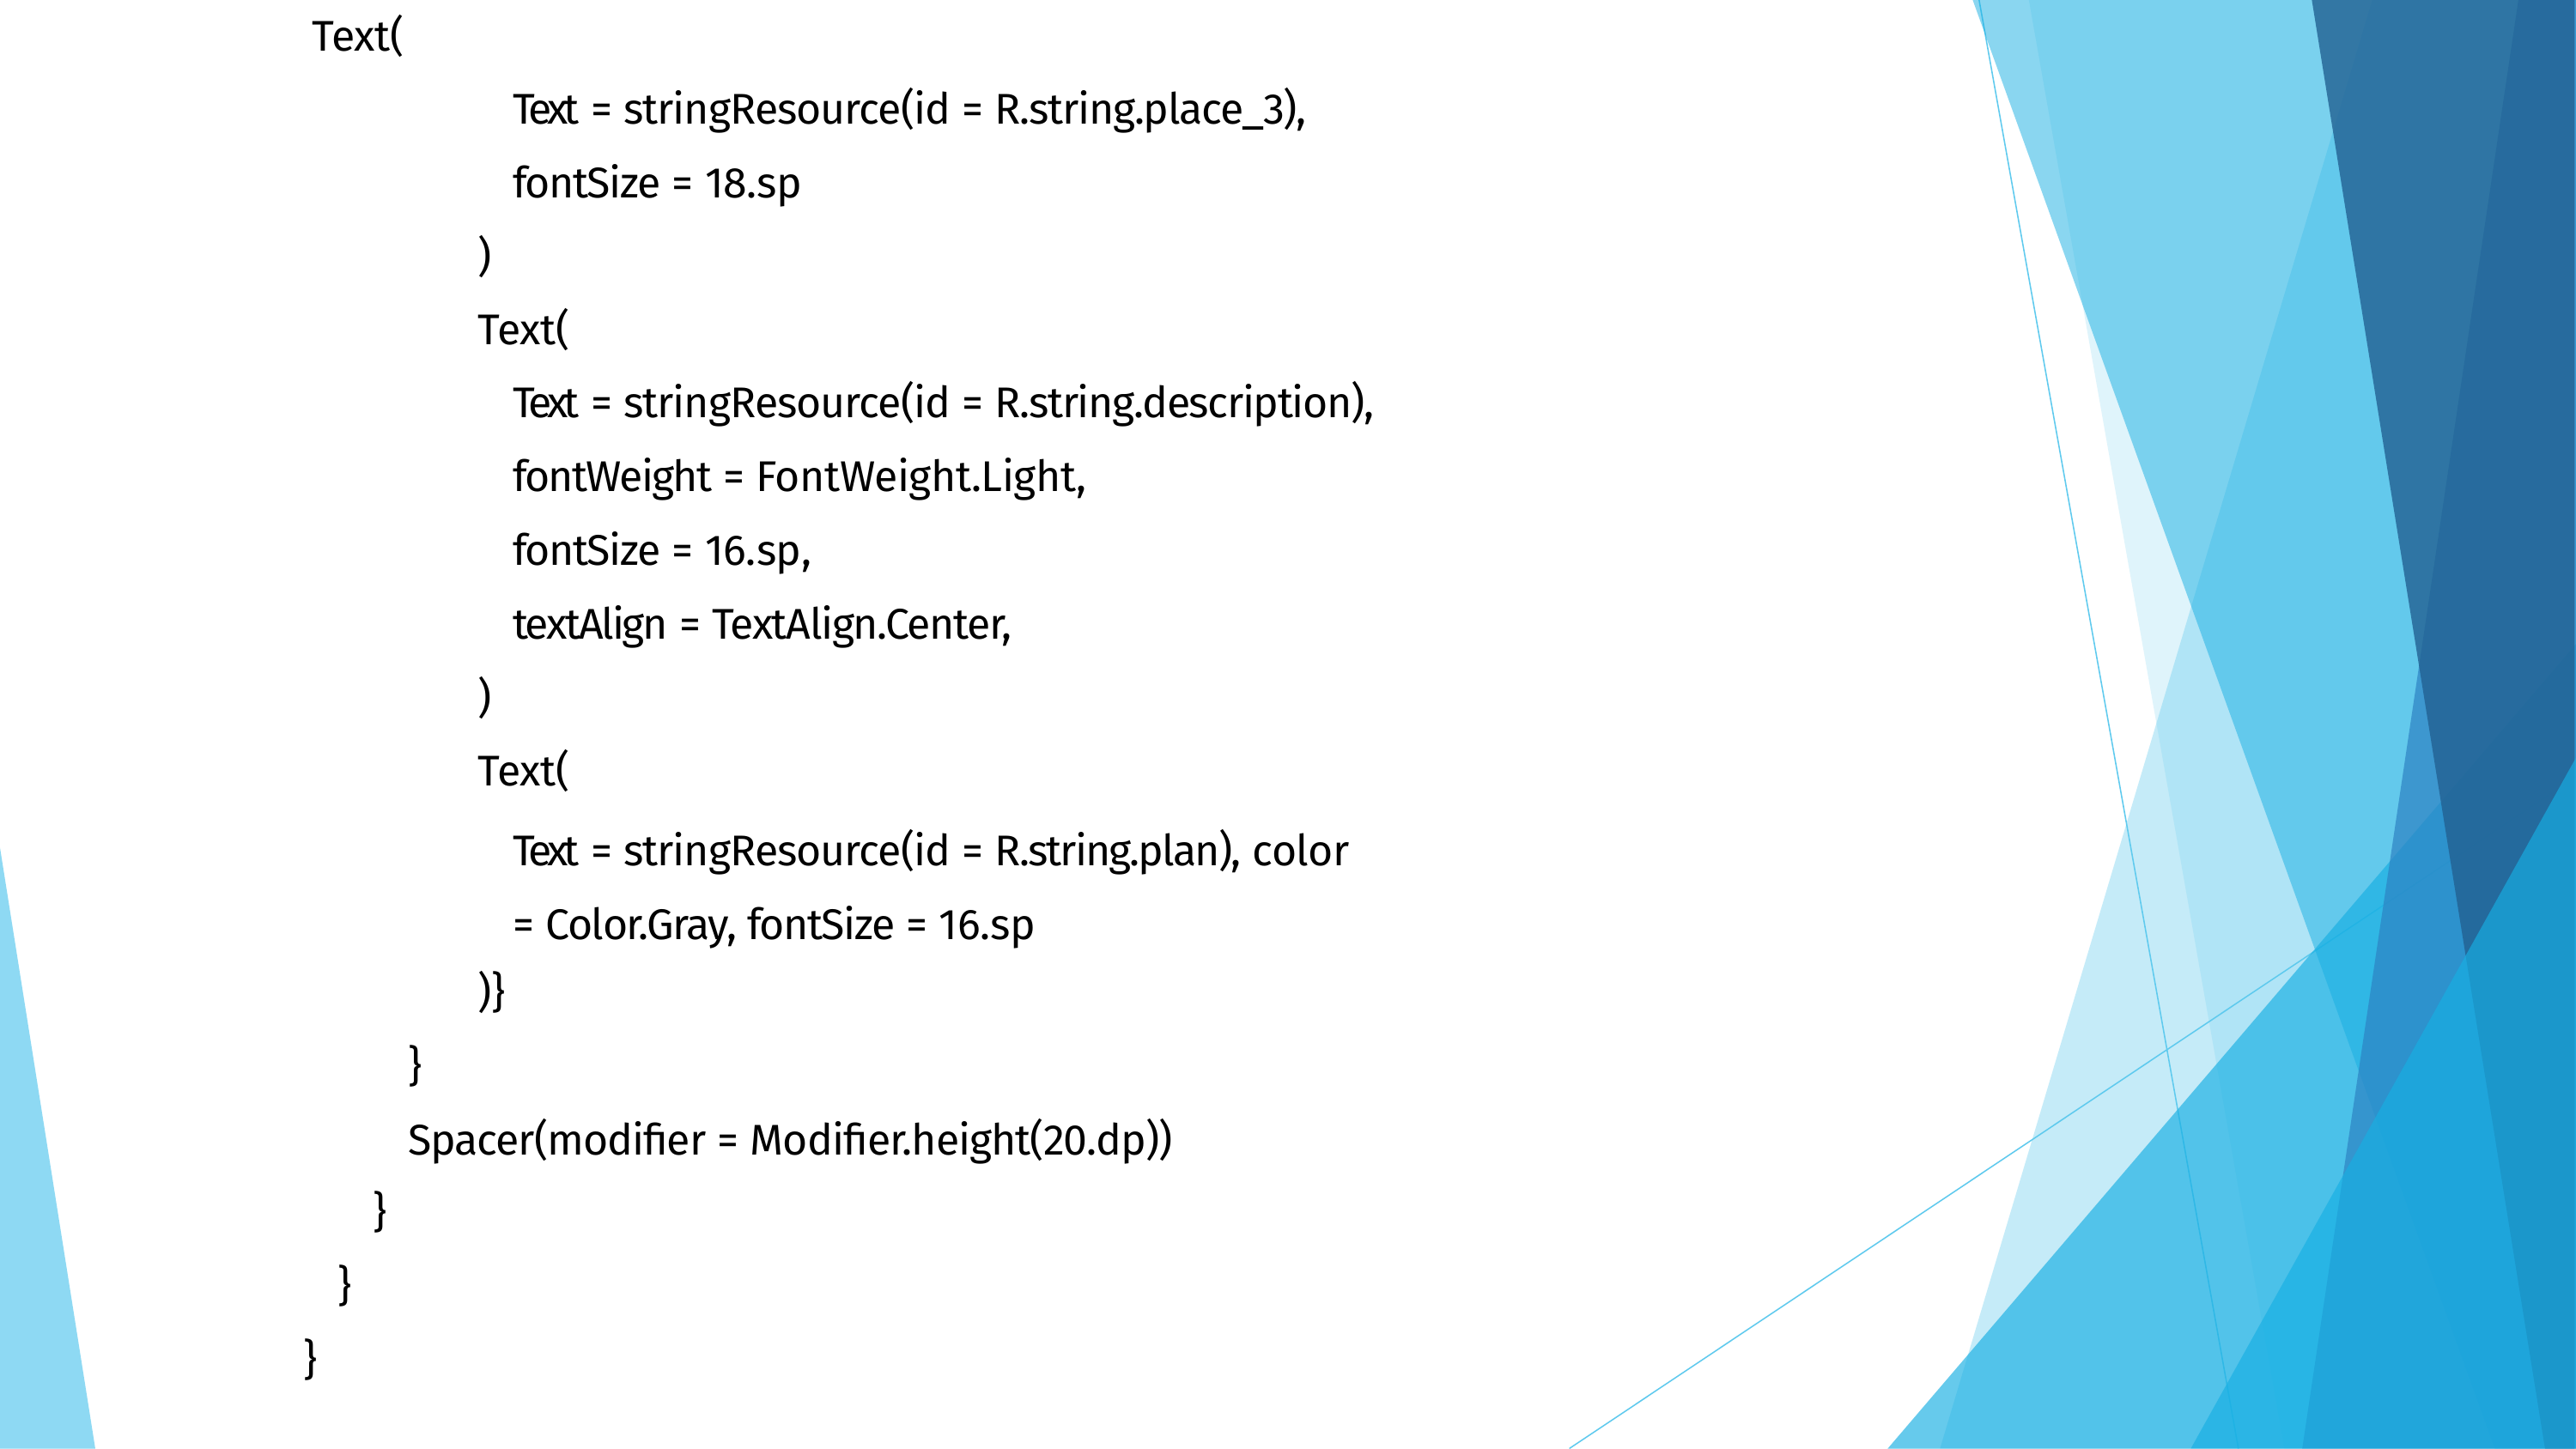

Text(
Text = stringResource(id = R.string.place_3), fontSize = 18.sp
)
Text(
Text = stringResource(id = R.string.description), fontWeight = FontWeight.Light,
fontSize = 16.sp,
textAlign = TextAlign.Center,
)
Text(
Text = stringResource(id = R.string.plan), color = Color.Gray, fontSize = 16.sp
)}
}
Spacer(modifier = Modifier.height(20.dp))
}
}
}